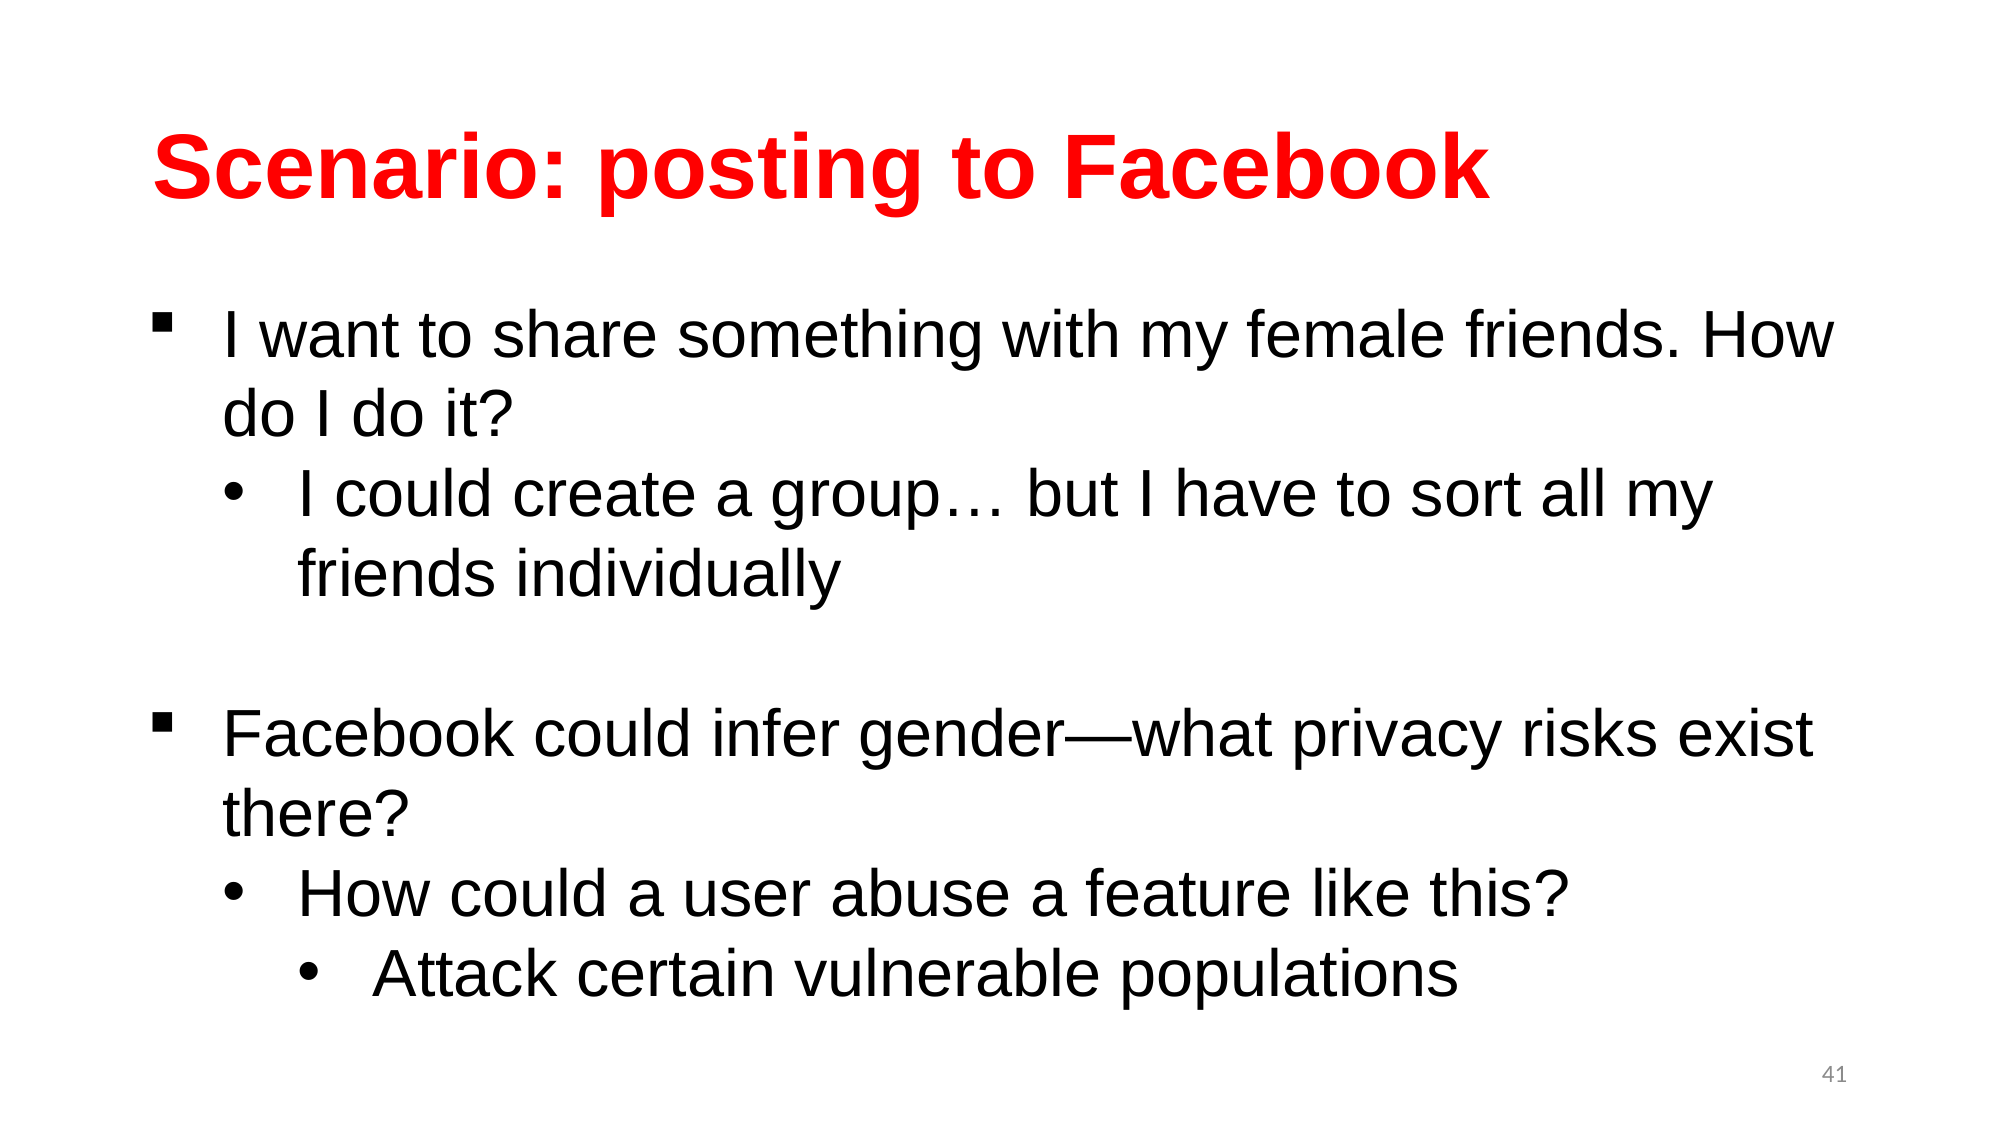

# Scenario: posting to Facebook
I want to share something with my female friends. How do I do it?
I could create a group… but I have to sort all my friends individually

Facebook could infer gender—what privacy risks exist there?
How could a user abuse a feature like this?
Attack certain vulnerable populations
41